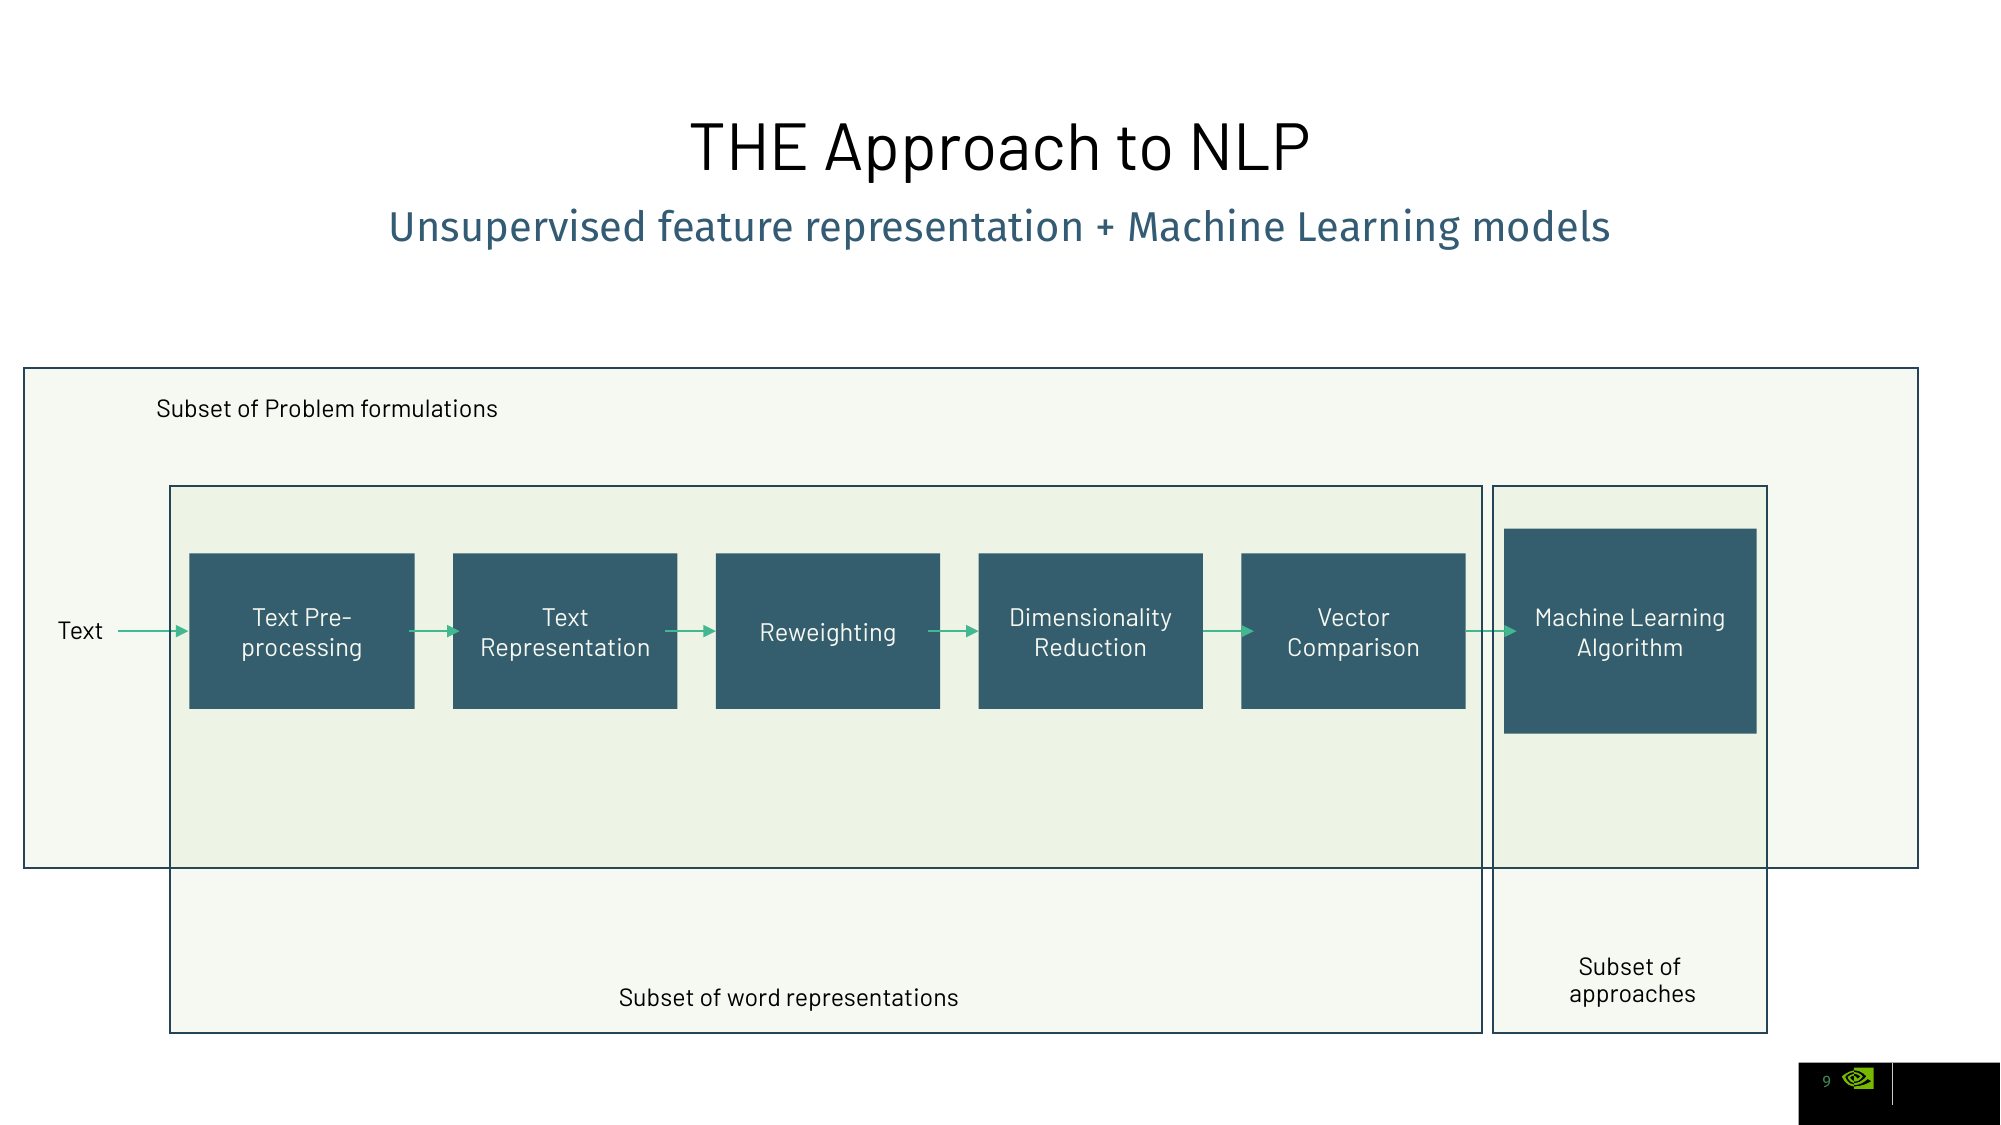

# THE Approach to NLP
Unsupervised feature representation + Machine Learning models

Subset of Problem formulations

Machine Learning Algorithm
Vector Comparison
Text Representation
Reweighting
Dimensionality Reduction
Text Pre-processing
Text
Subset of
approaches
Subset of word representations